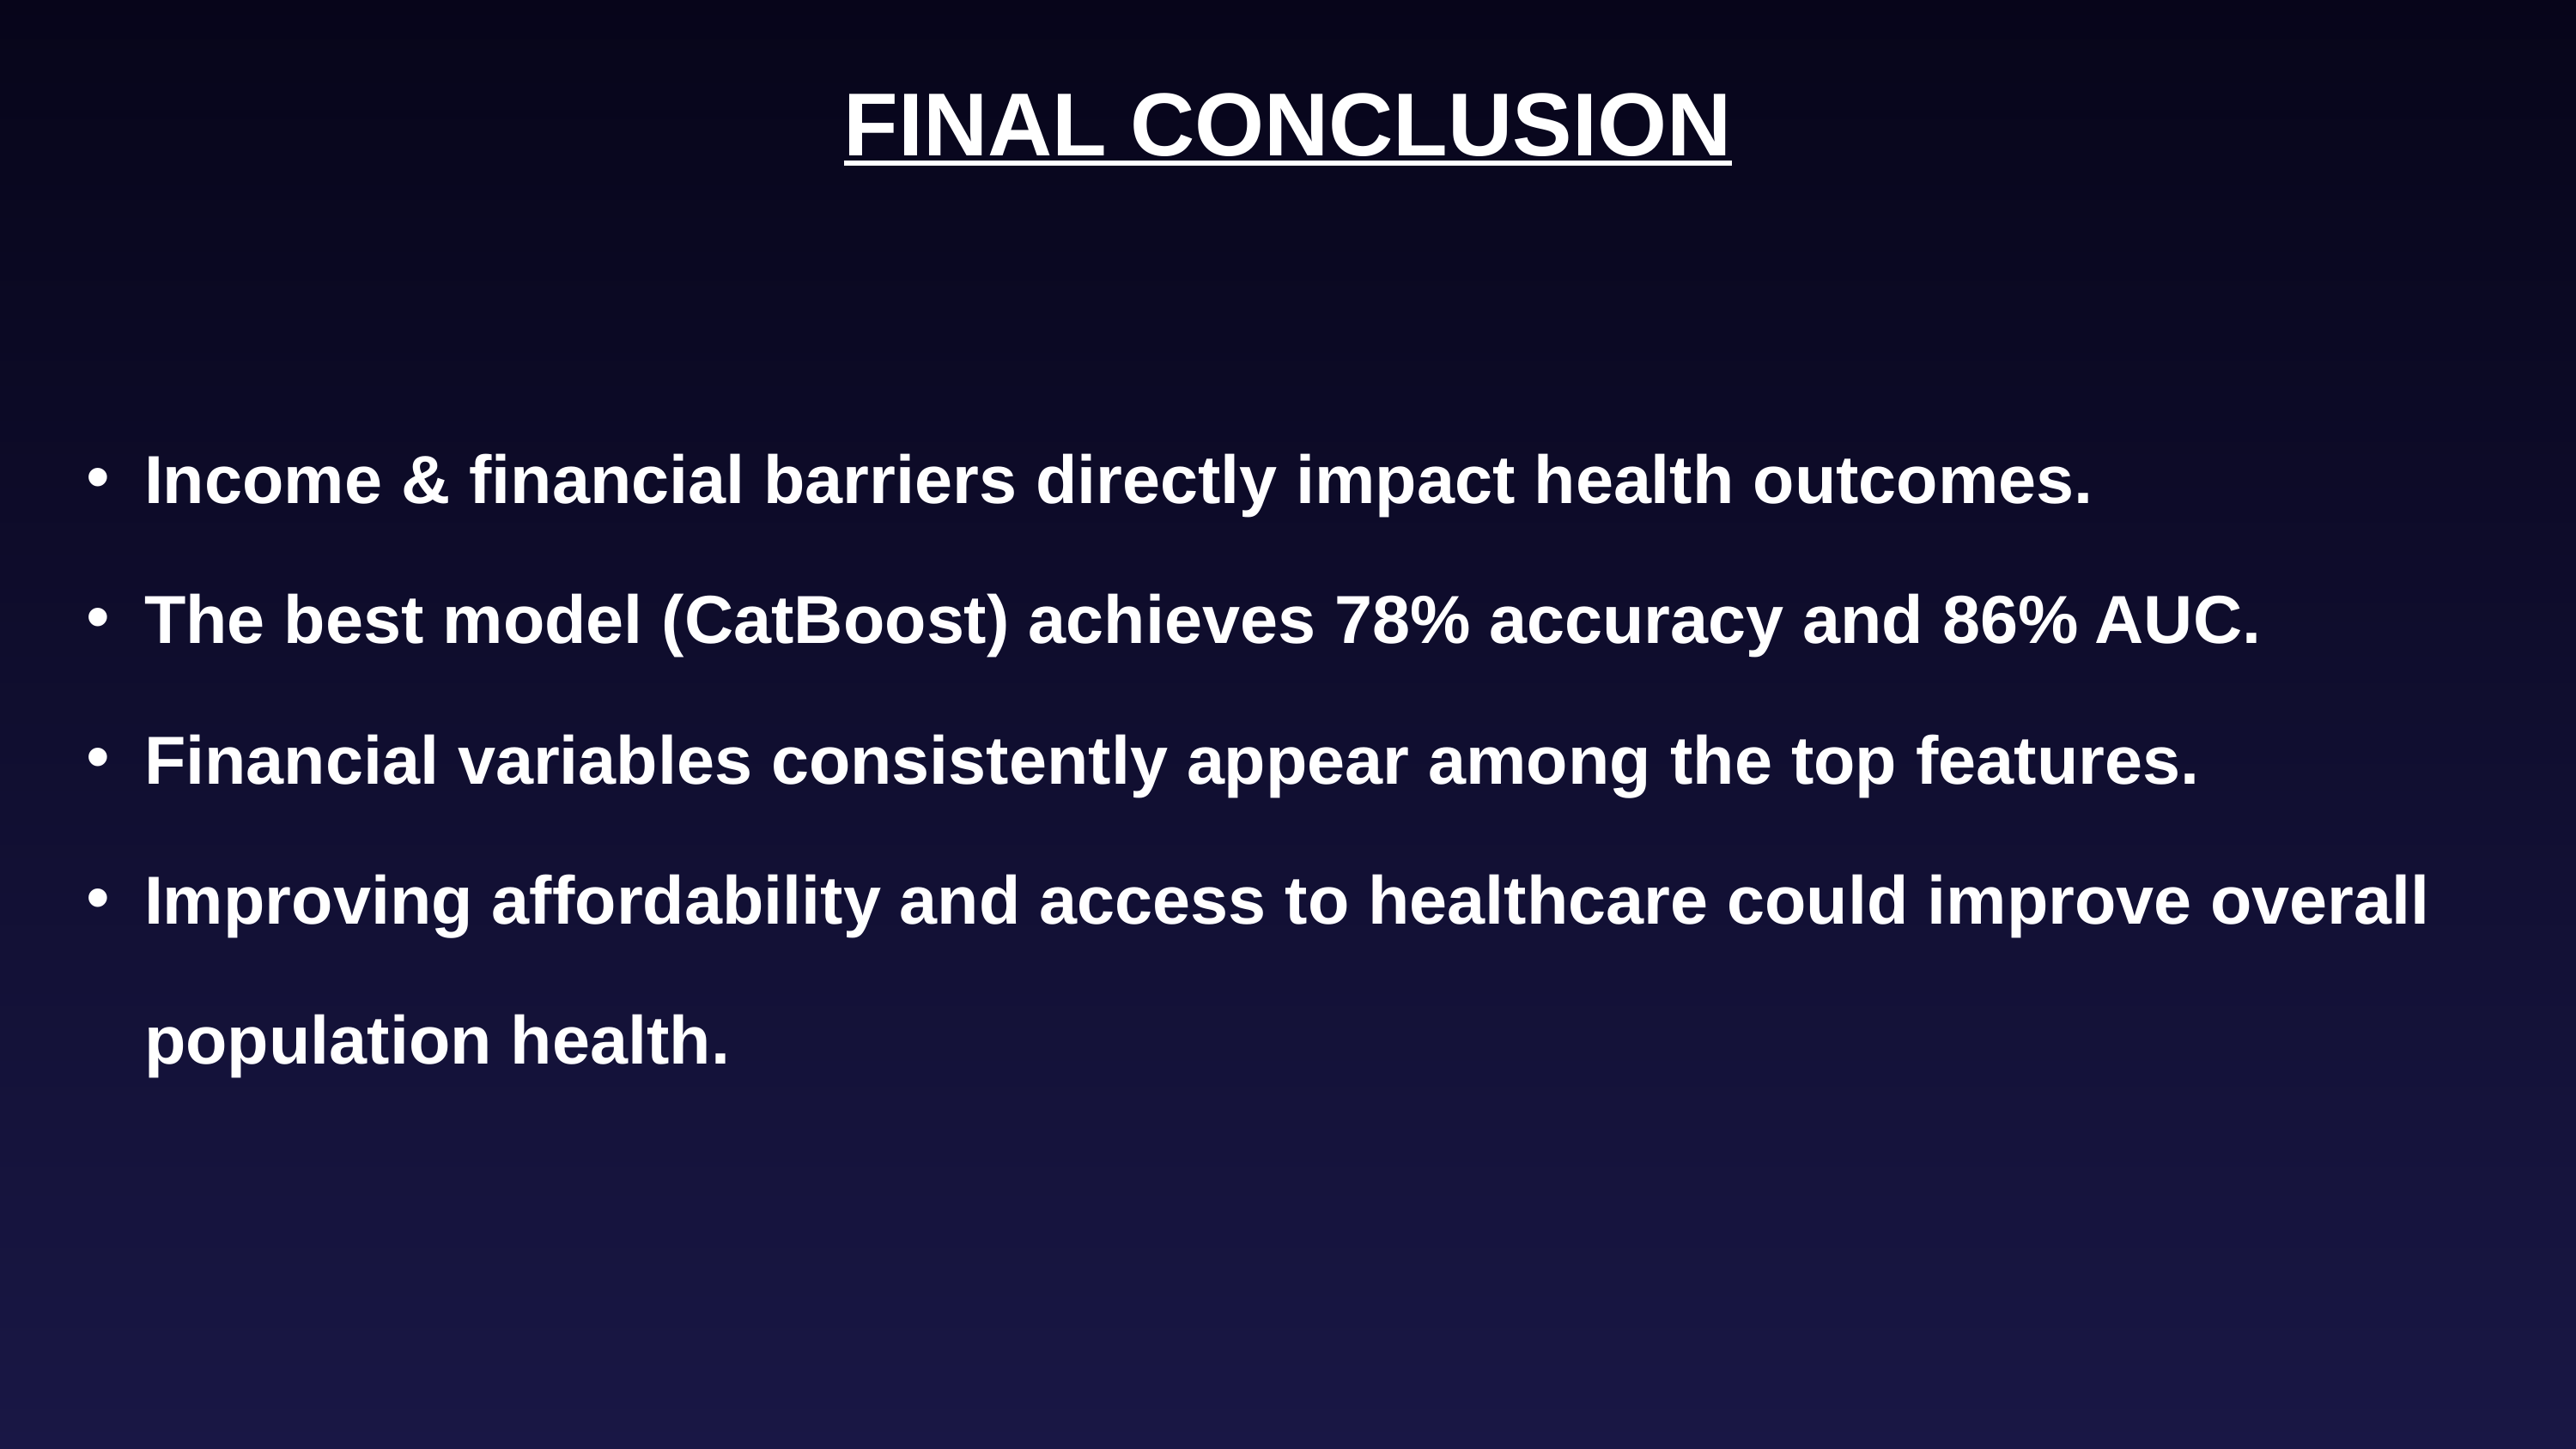

FINAL CONCLUSION
Income & financial barriers directly impact health outcomes.
The best model (CatBoost) achieves 78% accuracy and 86% AUC.
Financial variables consistently appear among the top features.
Improving affordability and access to healthcare could improve overall population health.